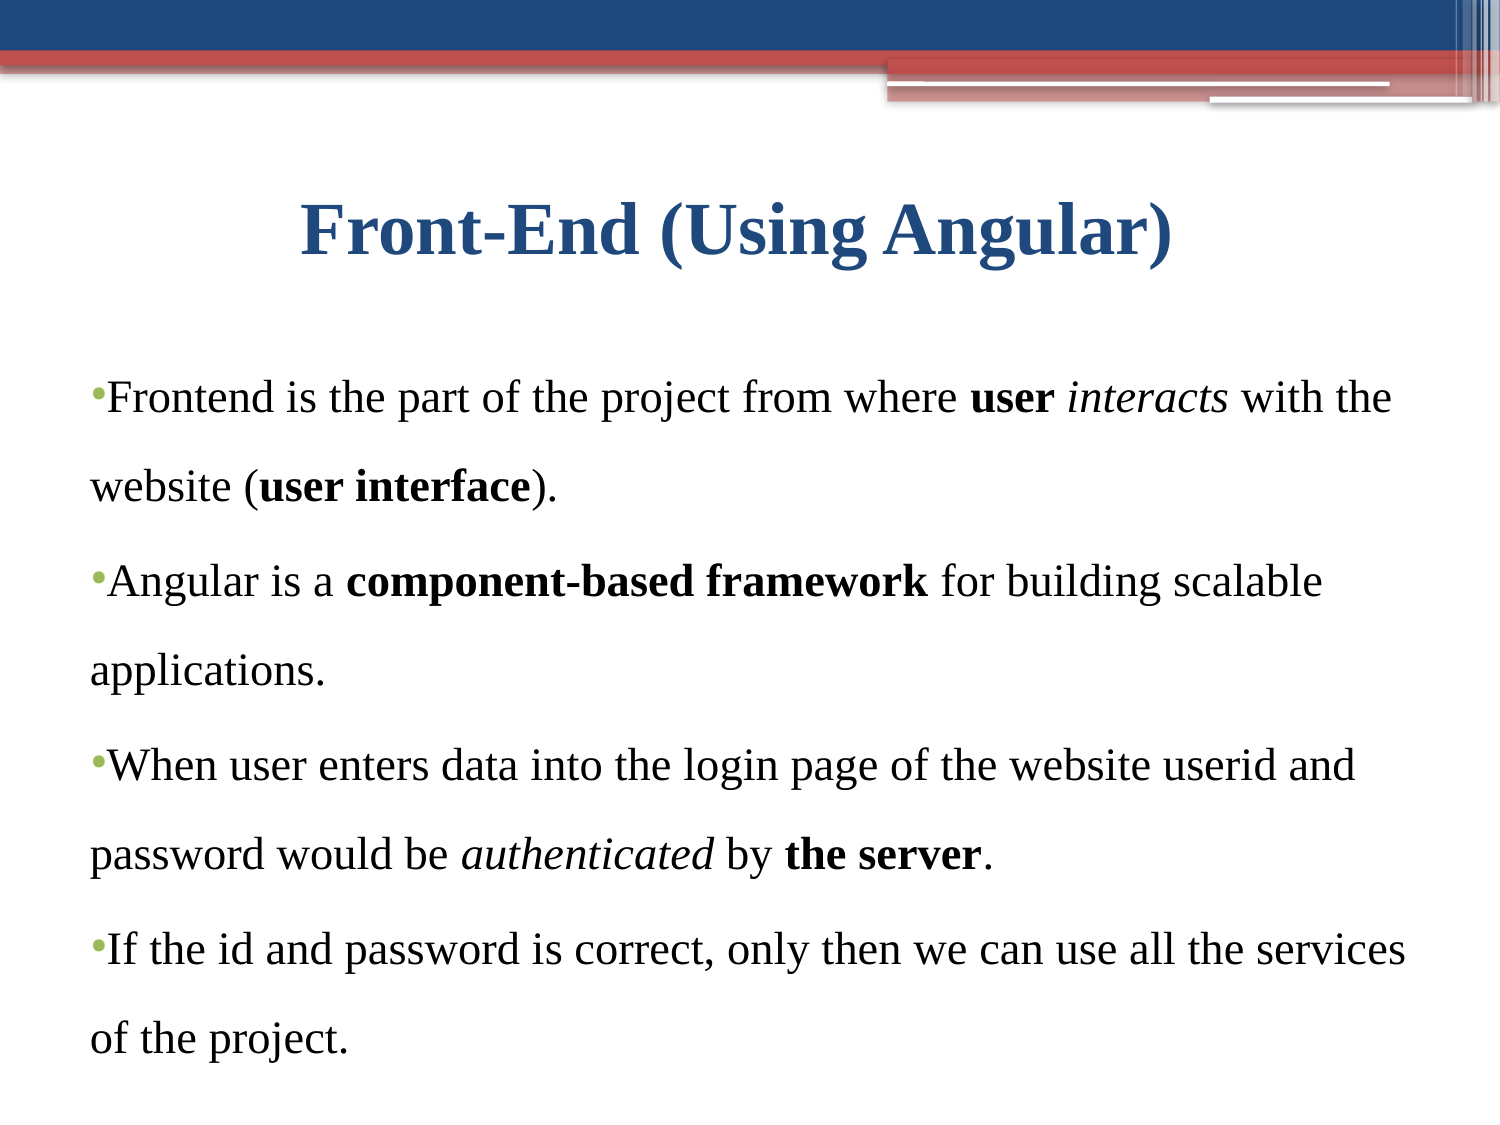

# Front-End (Using Angular)
Frontend is the part of the project from where user interacts with the website (user interface).
Angular is a component-based framework for building scalable applications.
When user enters data into the login page of the website userid and password would be authenticated by the server.
If the id and password is correct, only then we can use all the services of the project.